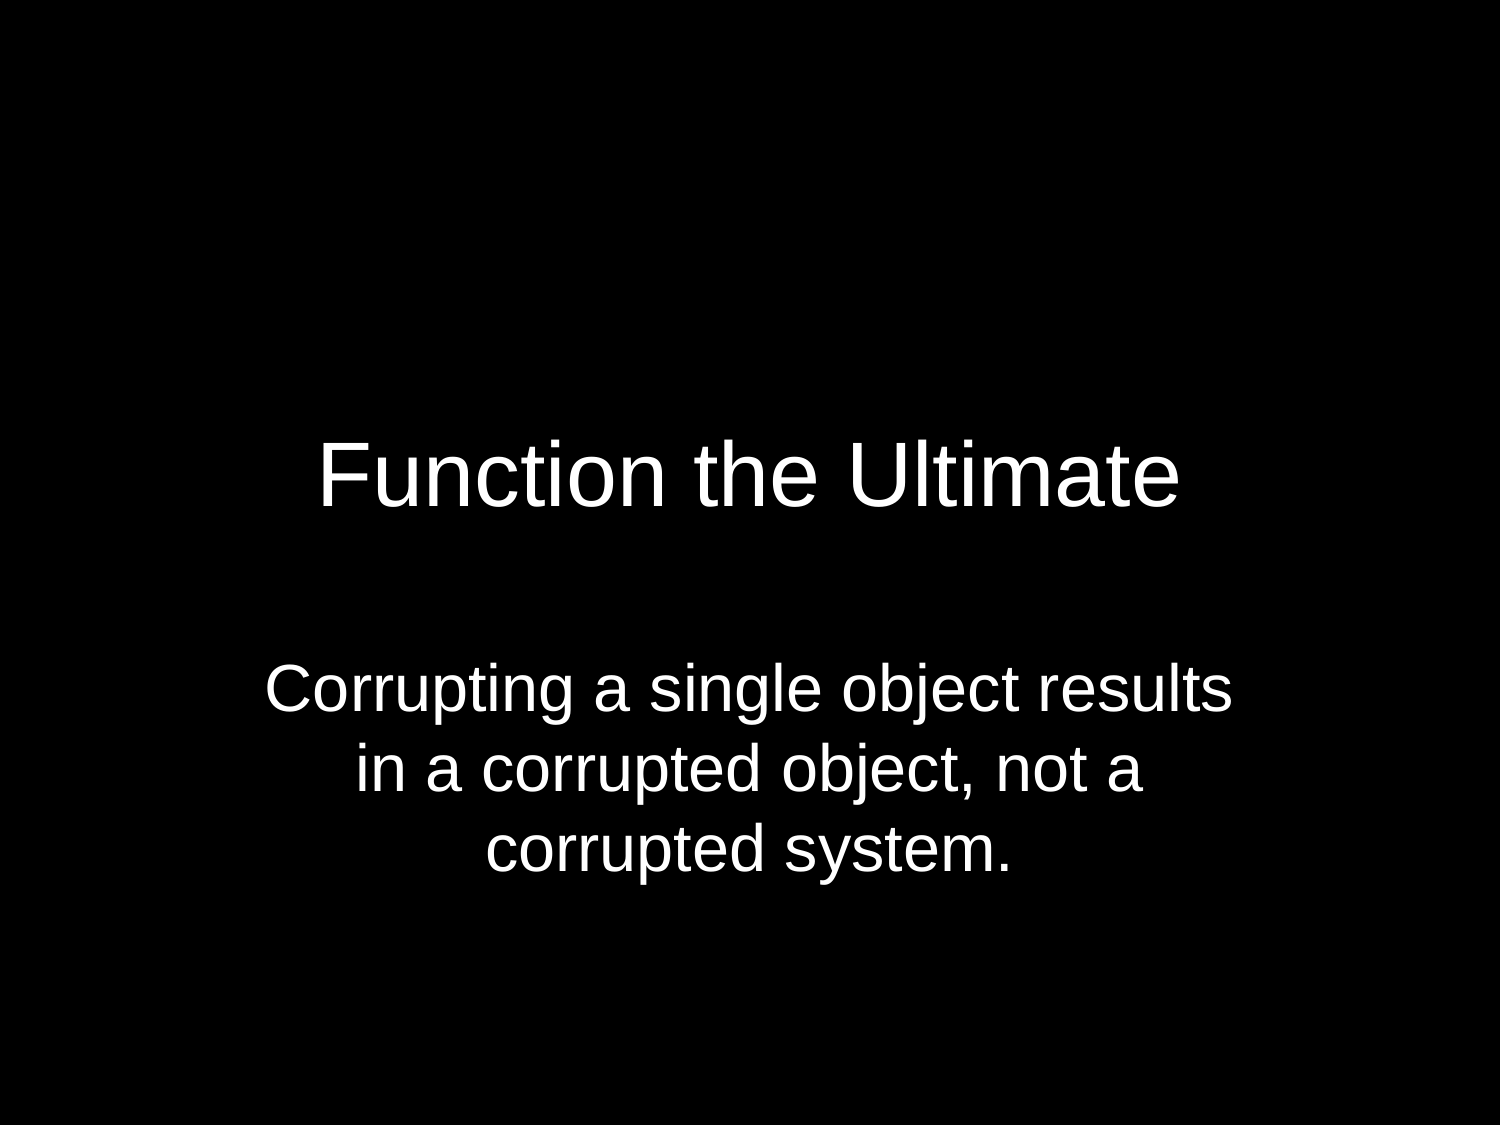

# Function the Ultimate
Corrupting a single object results in a corrupted object, not a corrupted system.